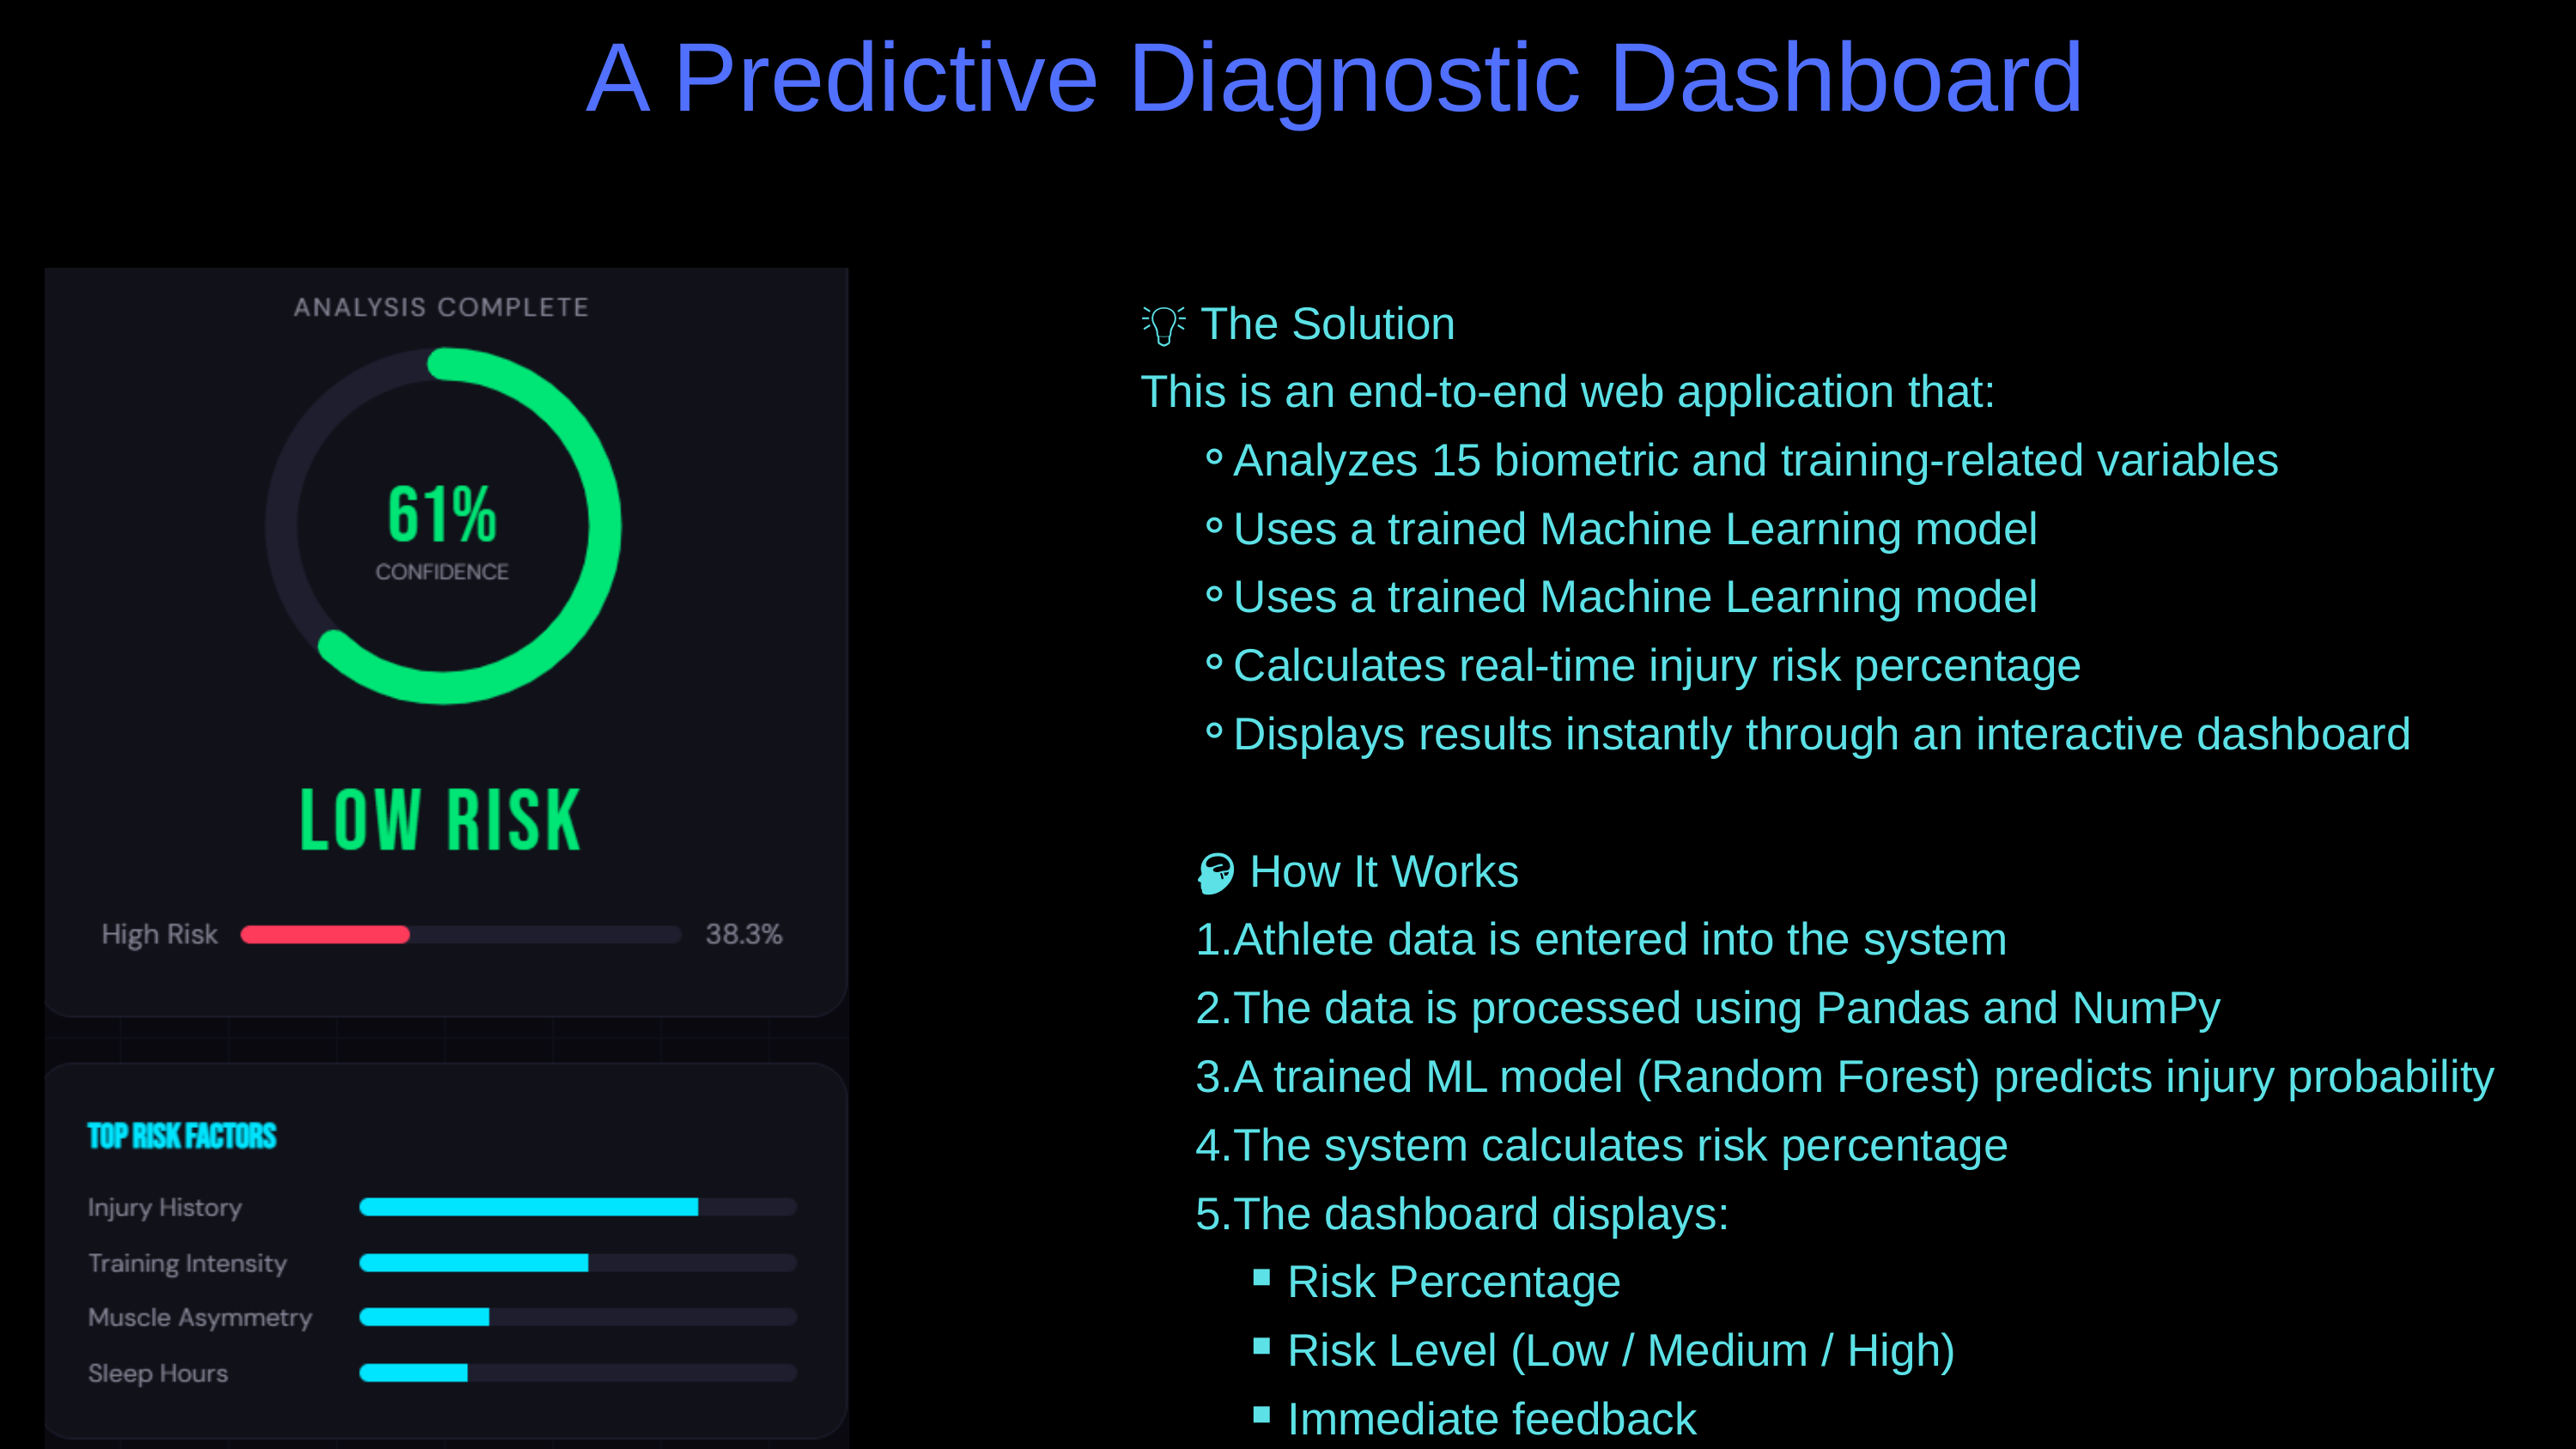

A Predictive Diagnostic Dashboard

💡 The Solution
This is an end-to-end web application that:
Analyzes 15 biometric and training-related variables
Uses a trained Machine Learning model
Uses a trained Machine Learning model
Calculates real-time injury risk percentage
Displays results instantly through an interactive dashboard

🧠 How It Works
Athlete data is entered into the system
The data is processed using Pandas and NumPy
A trained ML model (Random Forest) predicts injury probability
The system calculates risk percentage
The dashboard displays:
Risk Percentage
Risk Level (Low / Medium / High)
Immediate feedback